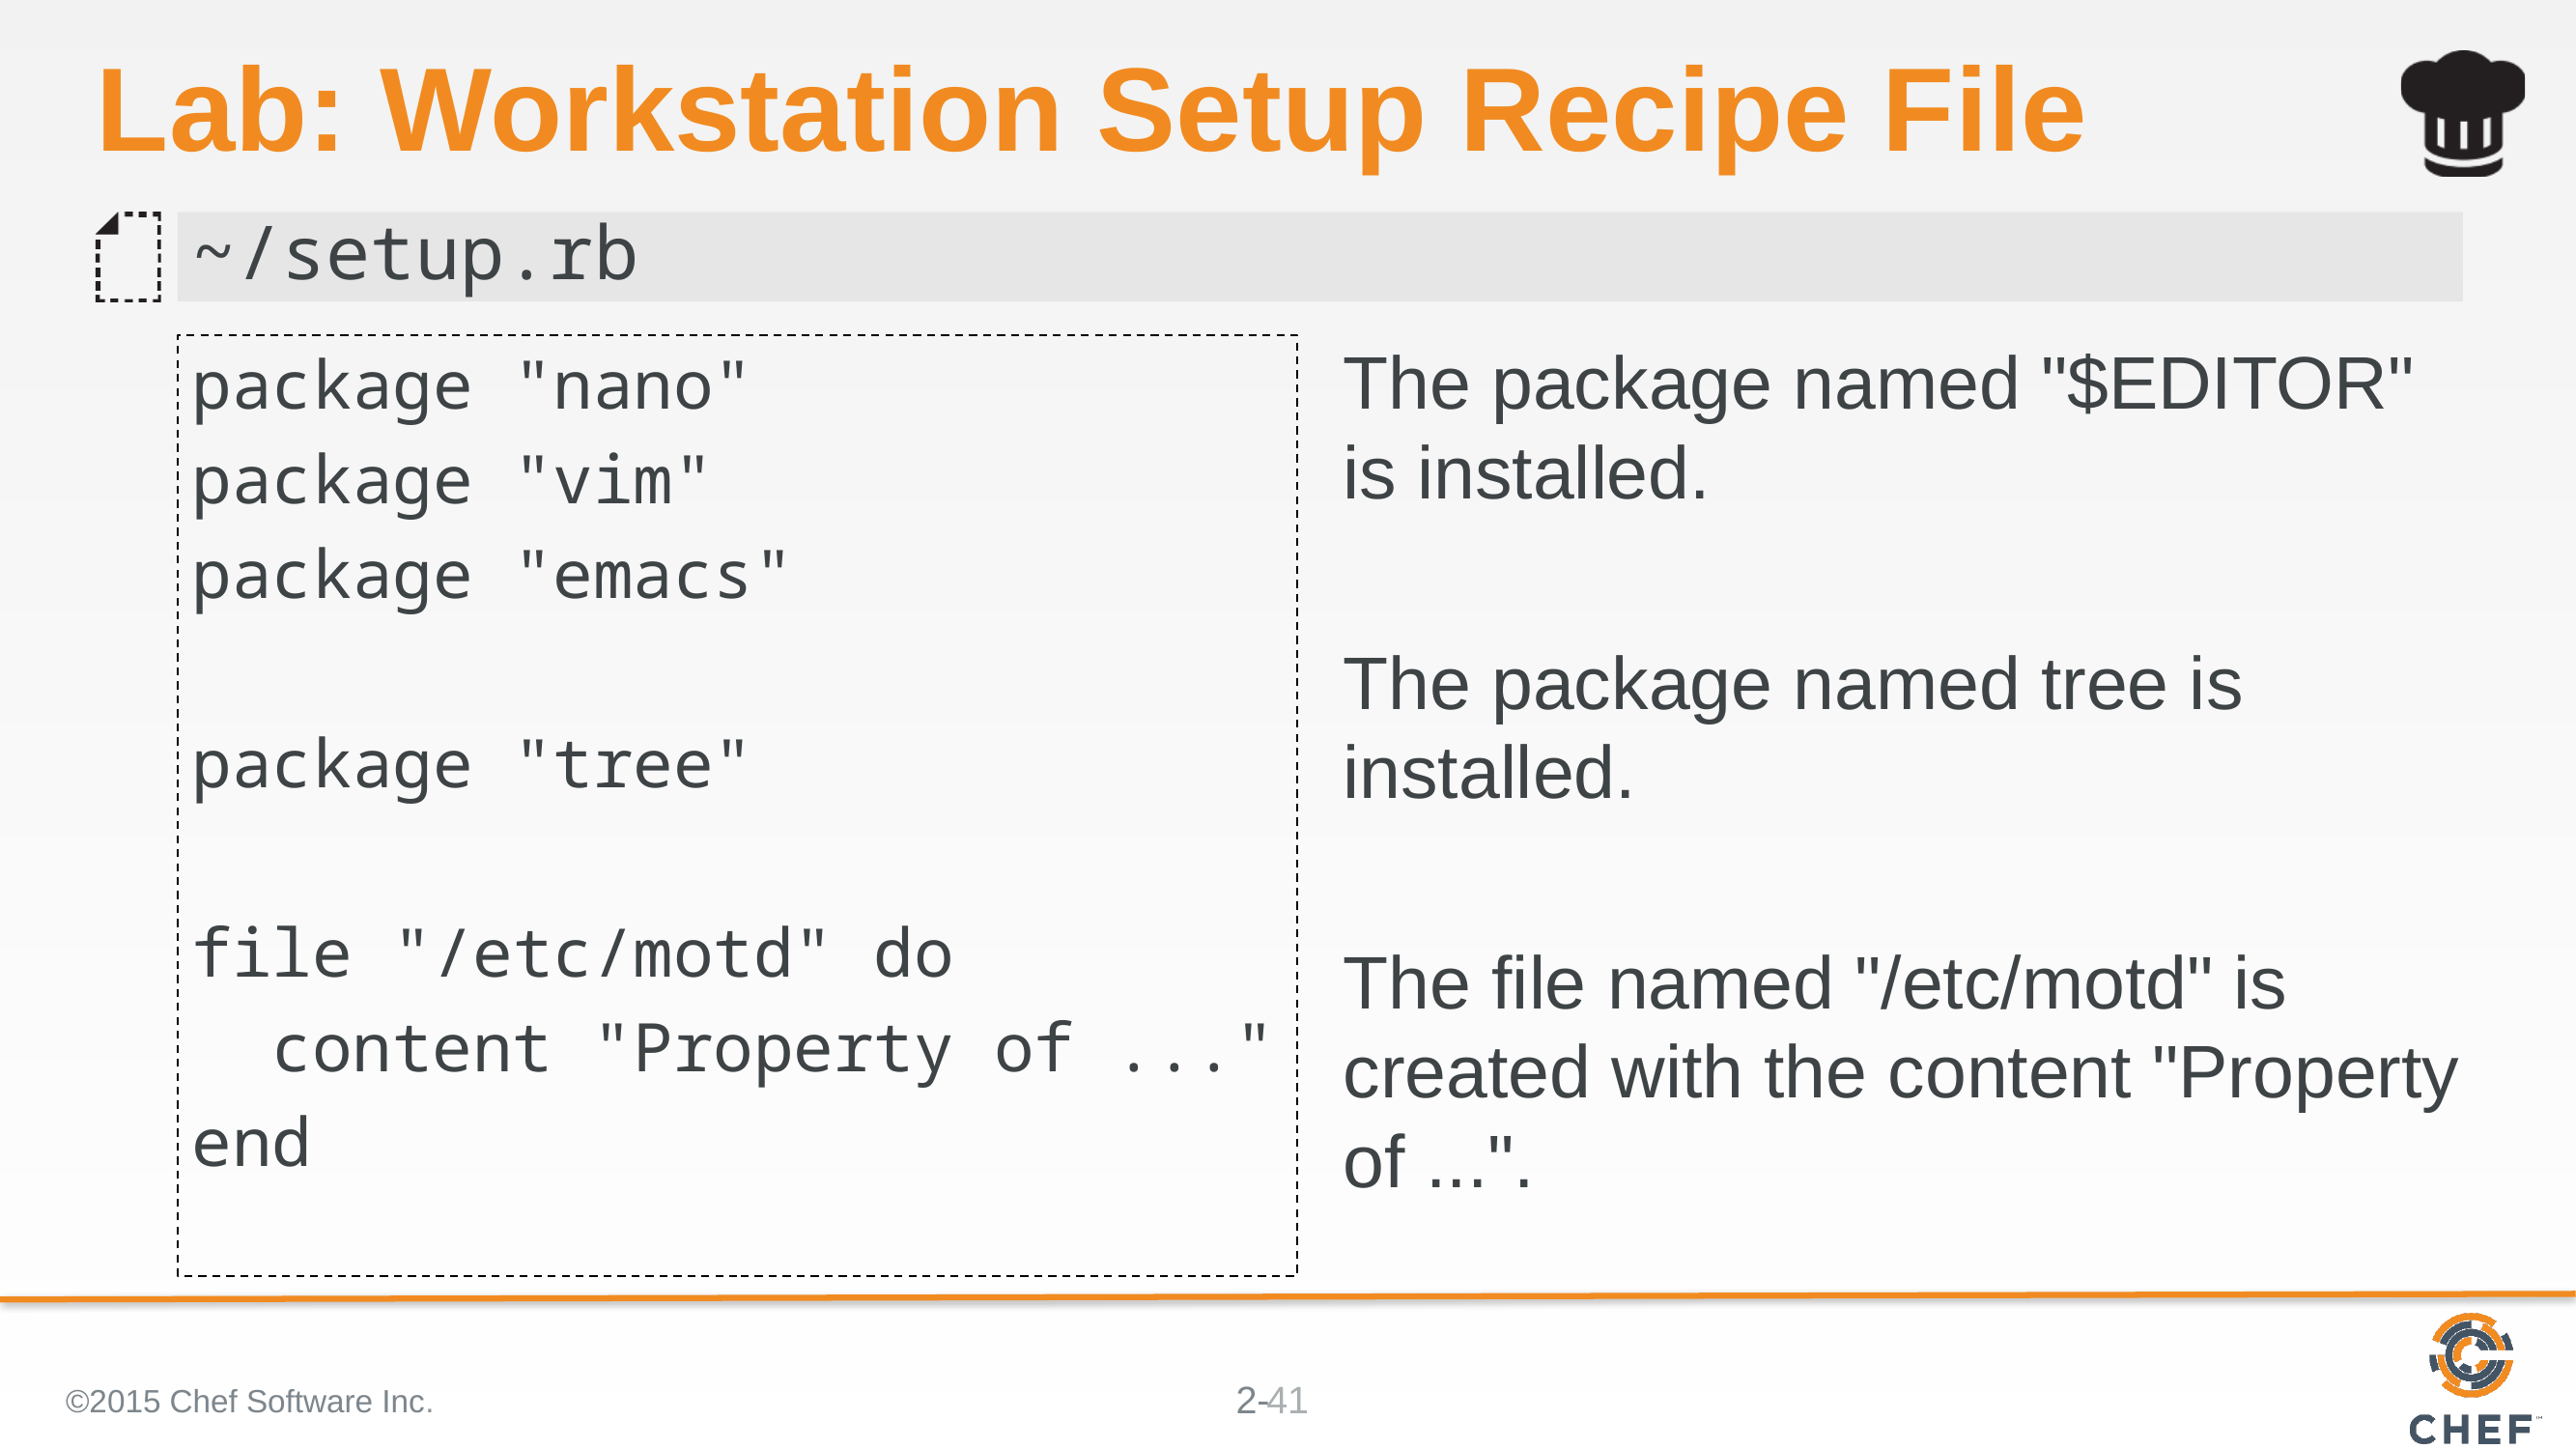

# Lab: Workstation Setup Recipe File
~/setup.rb
package "nano"
package "vim"
package "emacs"

package "tree"

file "/etc/motd" do
  content "Property of ..."
end

The package named "$EDITOR" is installed.

The package named tree is installed.

The file named "/etc/motd" is created with the content "Property of ...".

©2015 Chef Software Inc.
41